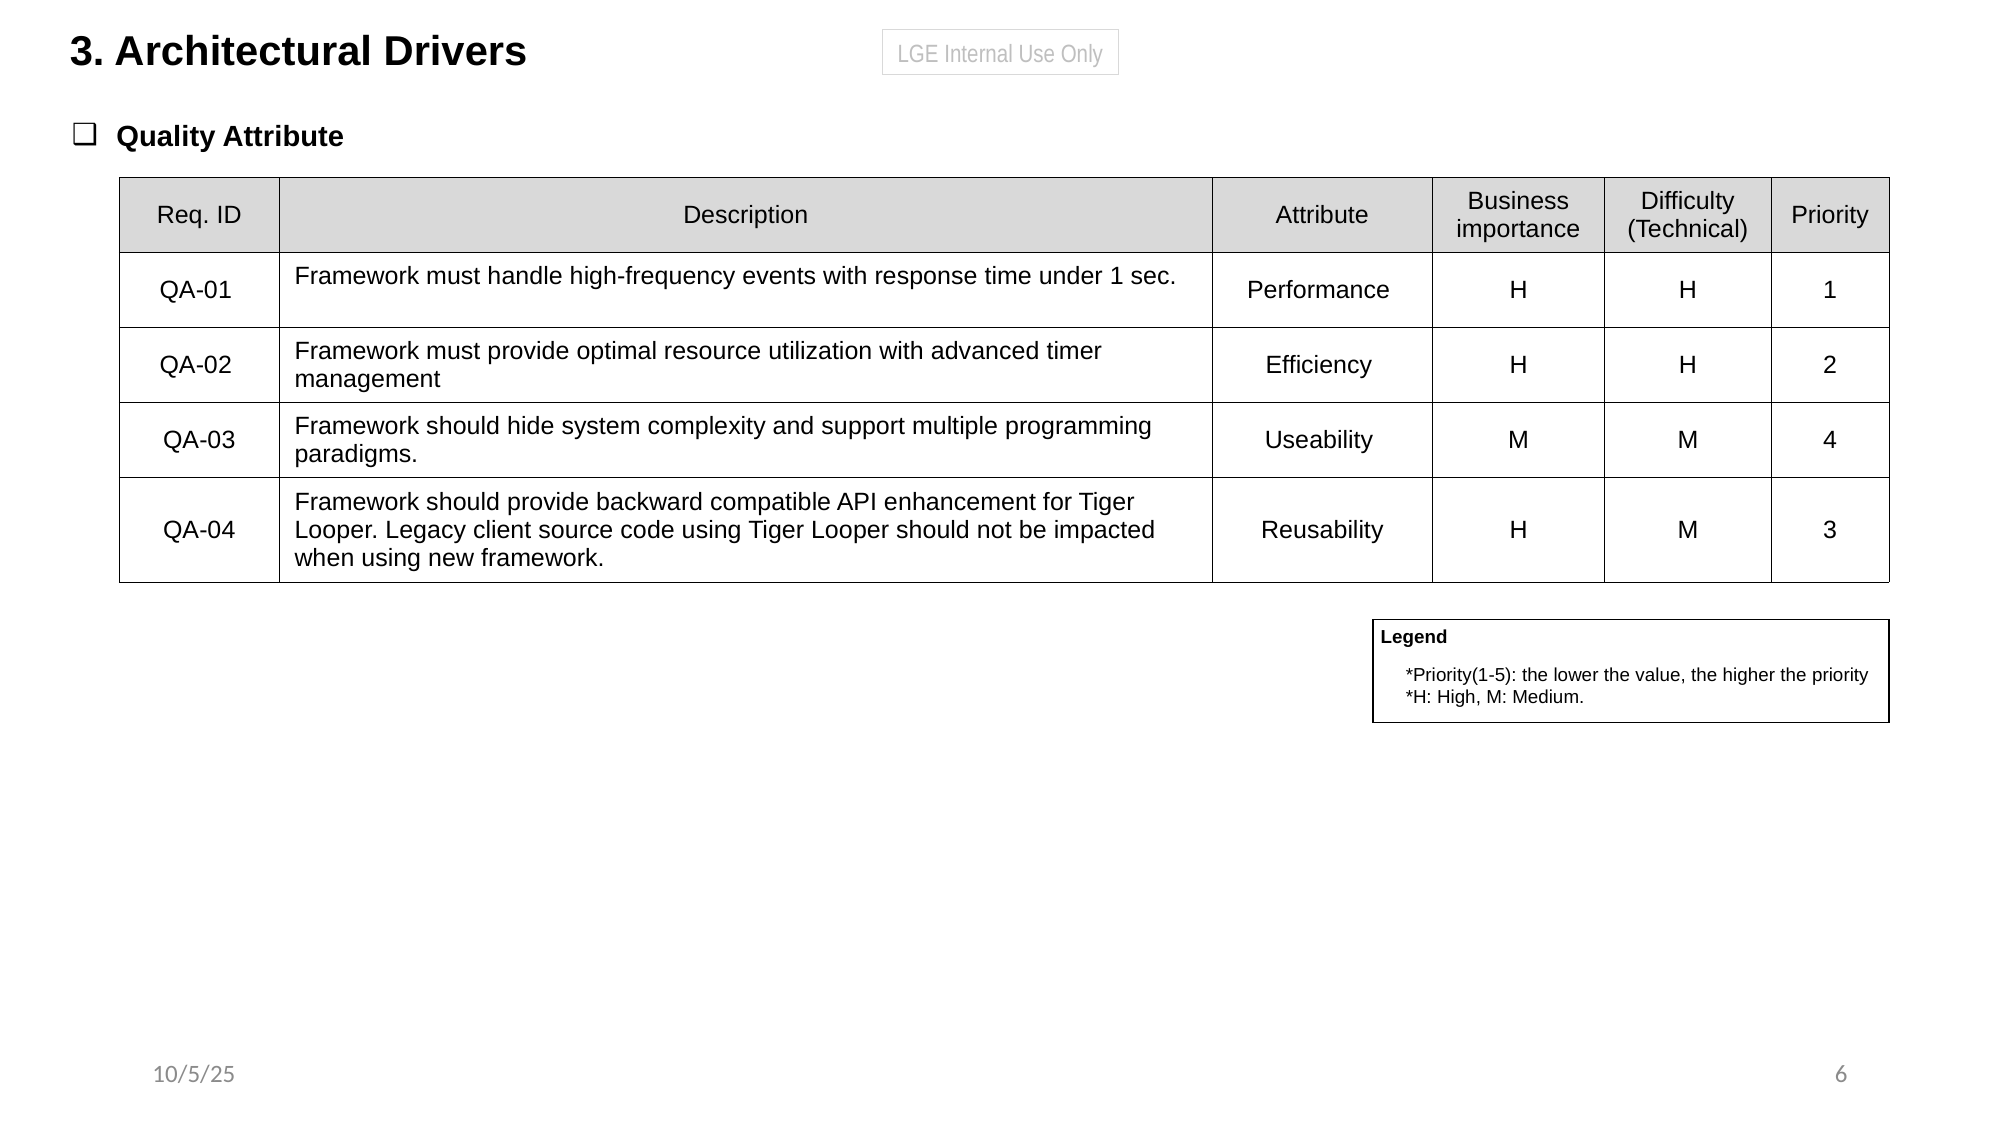

3. Architectural Drivers
LGE Internal Use Only
Quality Attribute
| Req. ID | Description | Attribute | Business importance | Difficulty (Technical) | Priority |
| --- | --- | --- | --- | --- | --- |
| QA-01 | Framework must handle high-frequency events with response time under 1 sec. | Performance | H | H | 1 |
| QA-02 | Framework must provide optimal resource utilization with advanced timer management | Efficiency | H | H | 2 |
| QA-03 | Framework should hide system complexity and support multiple programming paradigms. | Useability | M | M | 4 |
| QA-04 | Framework should provide backward compatible API enhancement for Tiger Looper. Legacy client source code using Tiger Looper should not be impacted when using new framework. | Reusability | H | M | 3 |
Legend

*Priority(1-5): the lower the value, the higher the priority
*H: High, M: Medium.

10/5/25
6